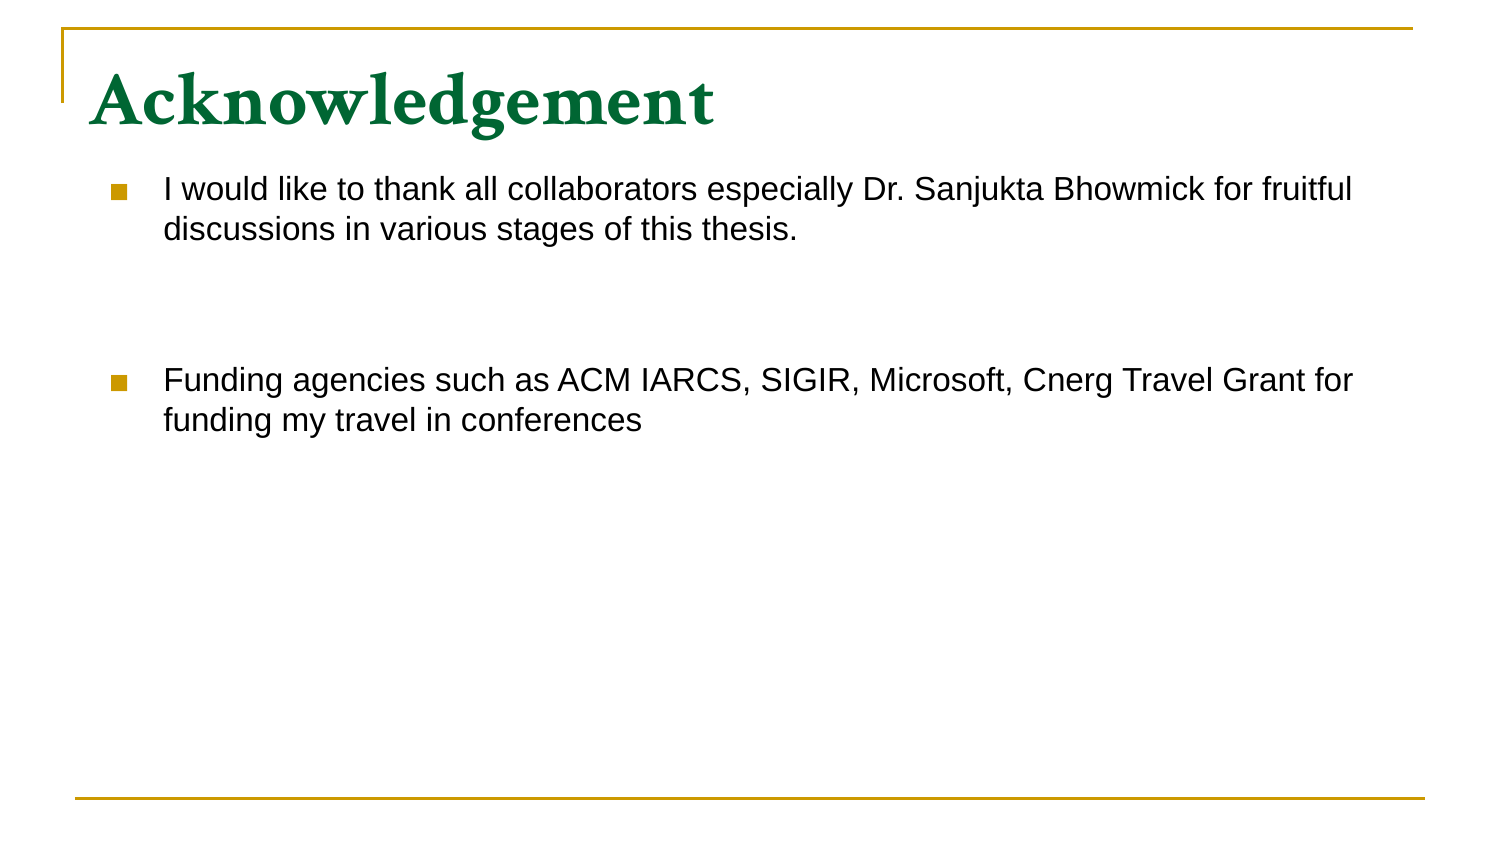

# Acknowledgement
I would like to thank all collaborators especially Dr. Sanjukta Bhowmick for fruitful discussions in various stages of this thesis.

Funding agencies such as ACM IARCS, SIGIR, Microsoft, Cnerg Travel Grant for funding my travel in conferences